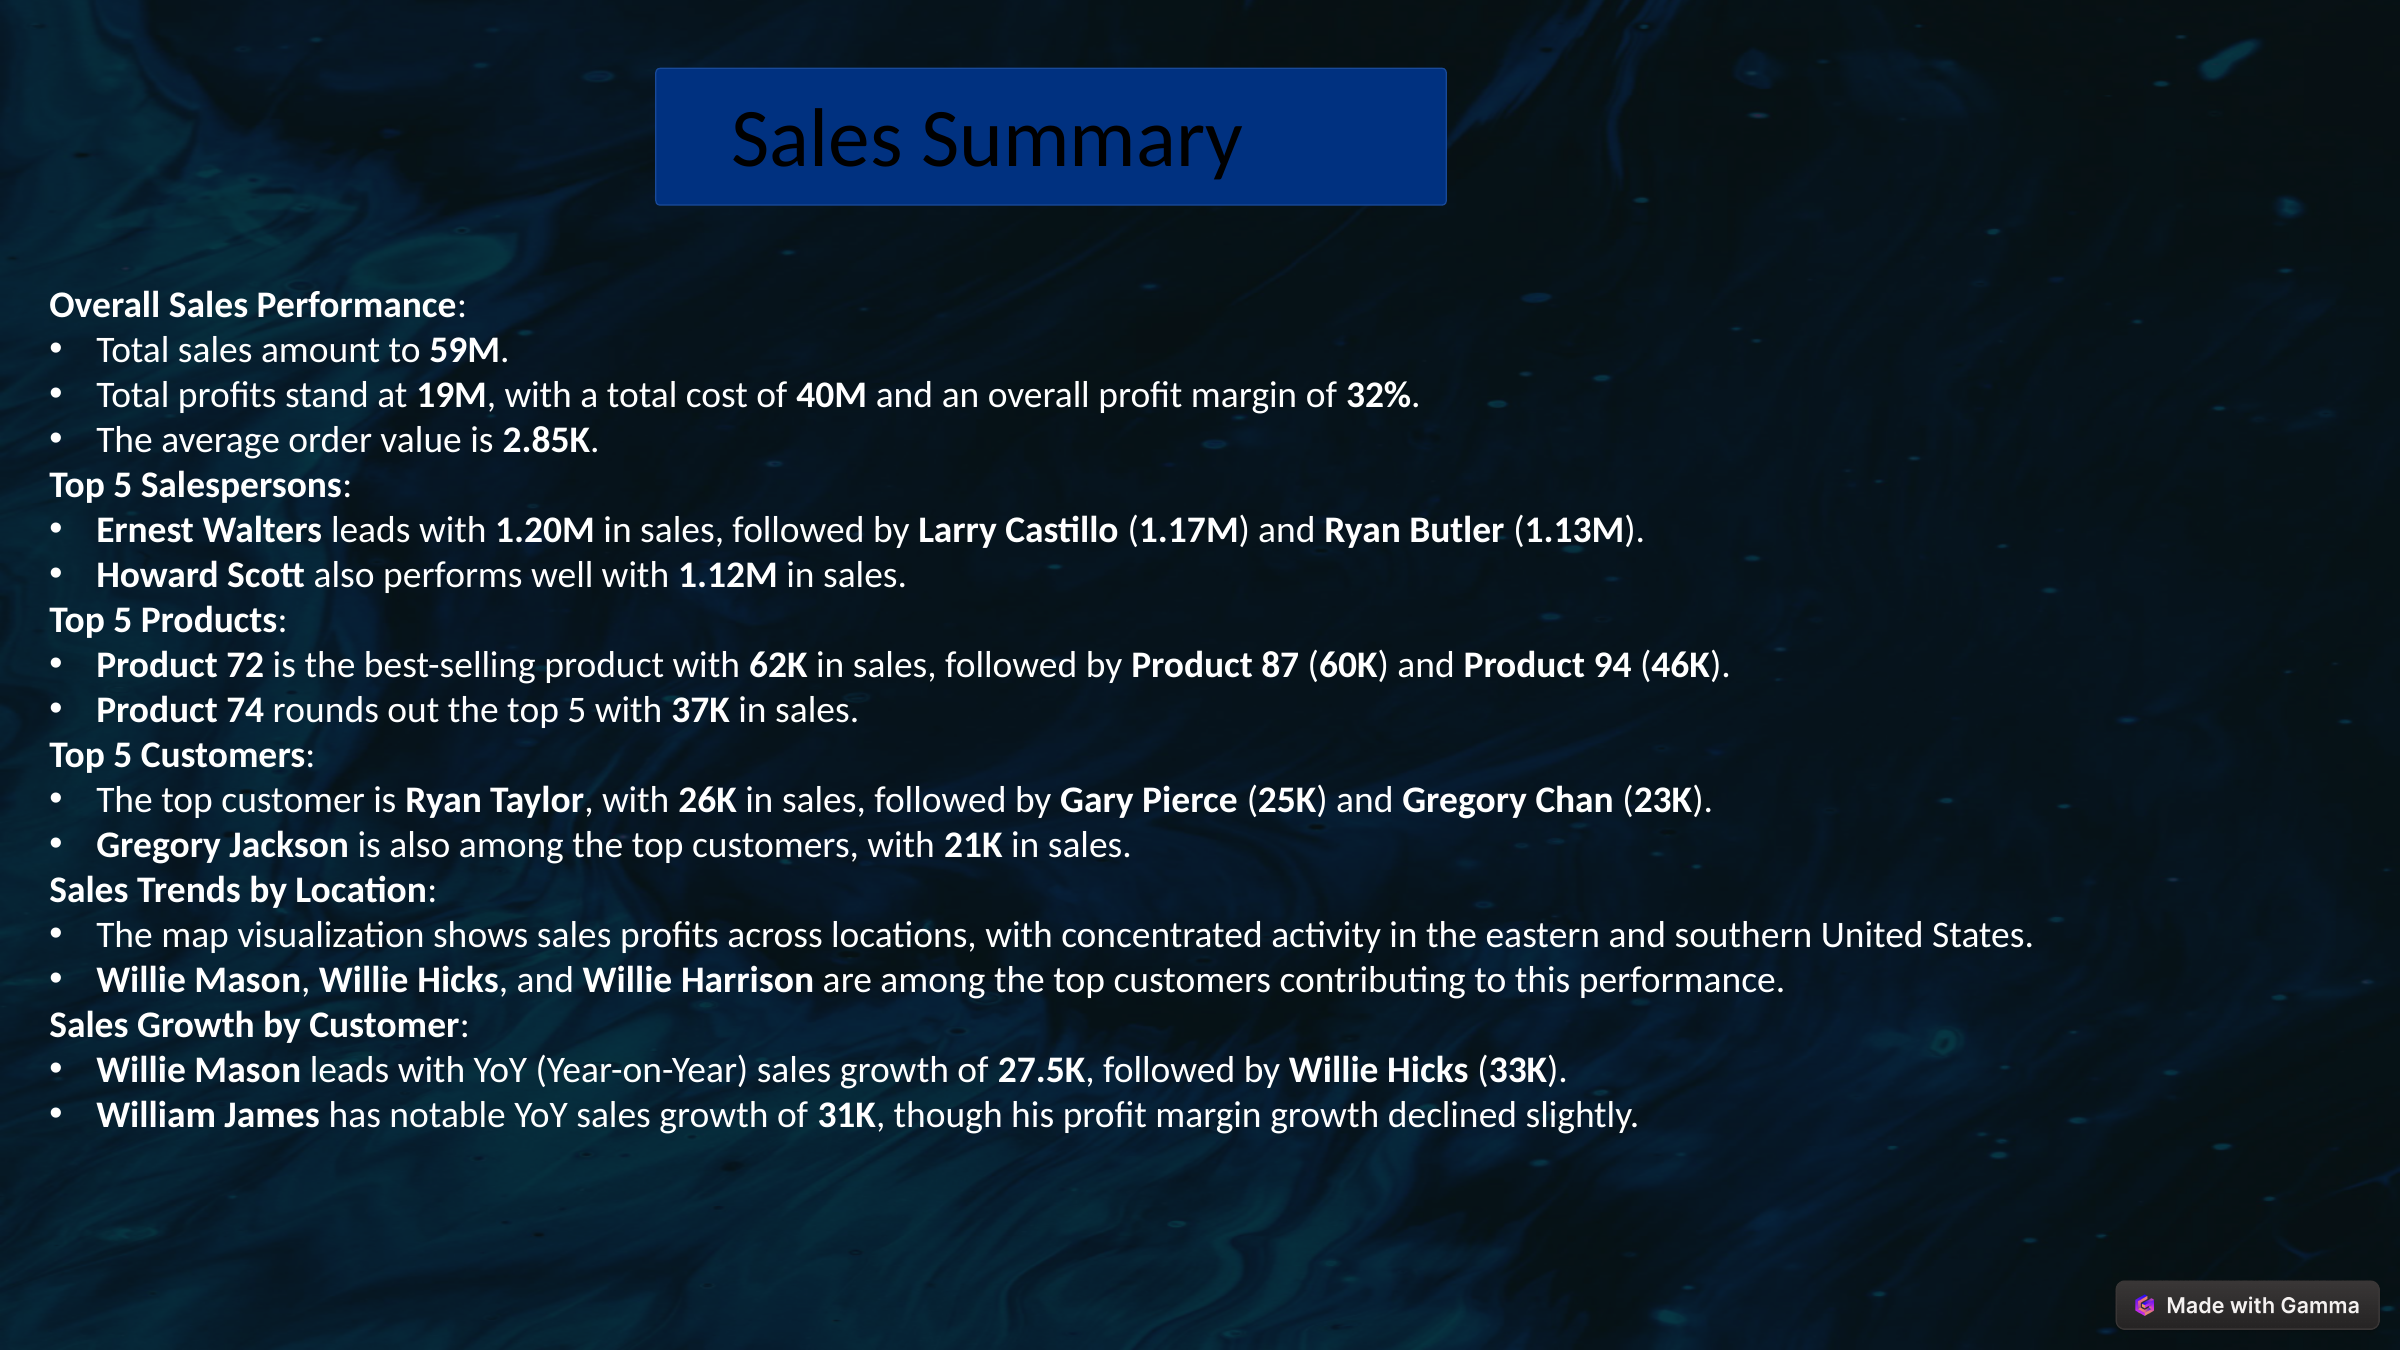

Sales Summary
Overall Sales Performance:
Total sales amount to 59M.
Total profits stand at 19M, with a total cost of 40M and an overall profit margin of 32%.
The average order value is 2.85K.
Top 5 Salespersons:
Ernest Walters leads with 1.20M in sales, followed by Larry Castillo (1.17M) and Ryan Butler (1.13M).
Howard Scott also performs well with 1.12M in sales.
Top 5 Products:
Product 72 is the best-selling product with 62K in sales, followed by Product 87 (60K) and Product 94 (46K).
Product 74 rounds out the top 5 with 37K in sales.
Top 5 Customers:
The top customer is Ryan Taylor, with 26K in sales, followed by Gary Pierce (25K) and Gregory Chan (23K).
Gregory Jackson is also among the top customers, with 21K in sales.
Sales Trends by Location:
The map visualization shows sales profits across locations, with concentrated activity in the eastern and southern United States.
Willie Mason, Willie Hicks, and Willie Harrison are among the top customers contributing to this performance.
Sales Growth by Customer:
Willie Mason leads with YoY (Year-on-Year) sales growth of 27.5K, followed by Willie Hicks (33K).
William James has notable YoY sales growth of 31K, though his profit margin growth declined slightly.